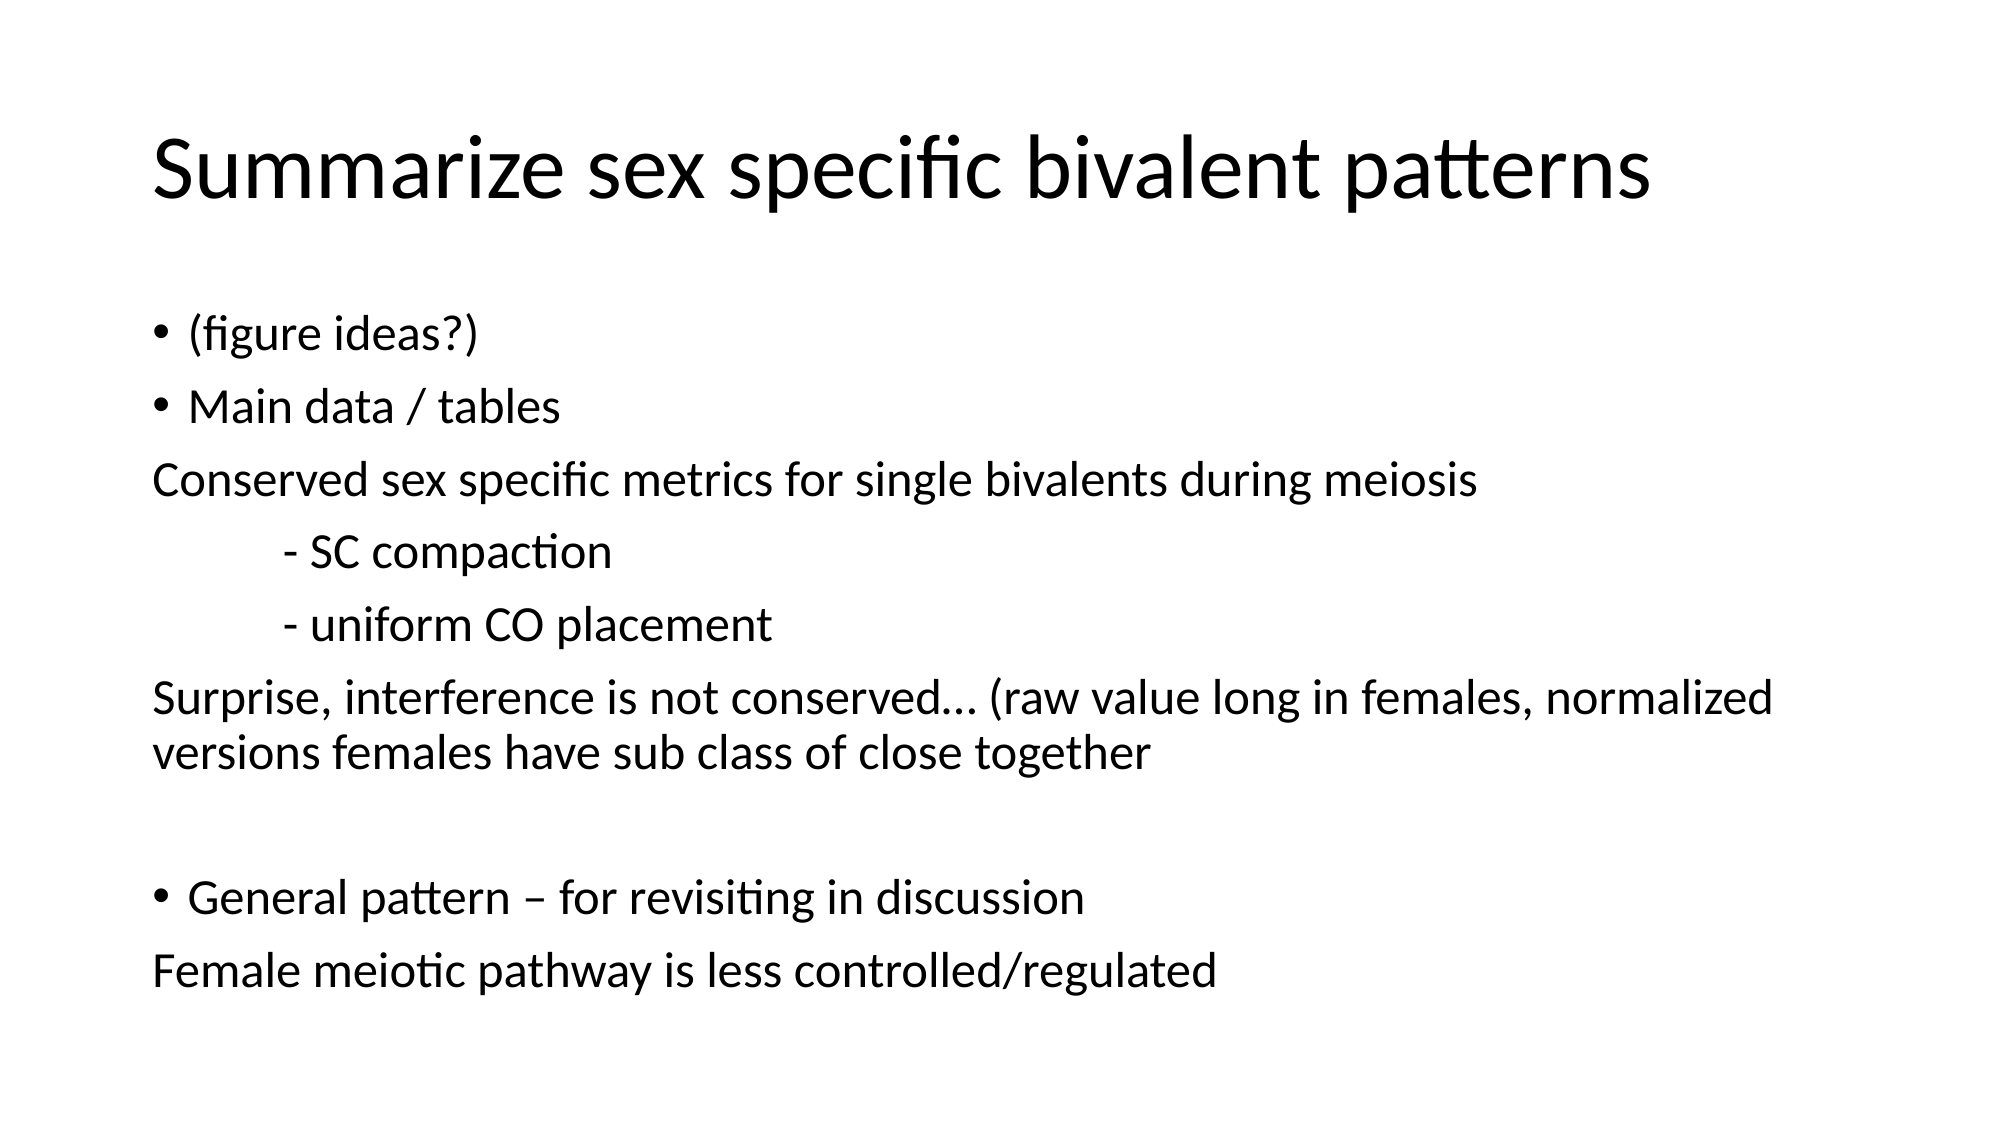

# Summarize sex specific bivalent patterns
(figure ideas?)
Main data / tables
Conserved sex specific metrics for single bivalents during meiosis
	- SC compaction
	- uniform CO placement
Surprise, interference is not conserved… (raw value long in females, normalized versions females have sub class of close together

General pattern – for revisiting in discussion
Female meiotic pathway is less controlled/regulated